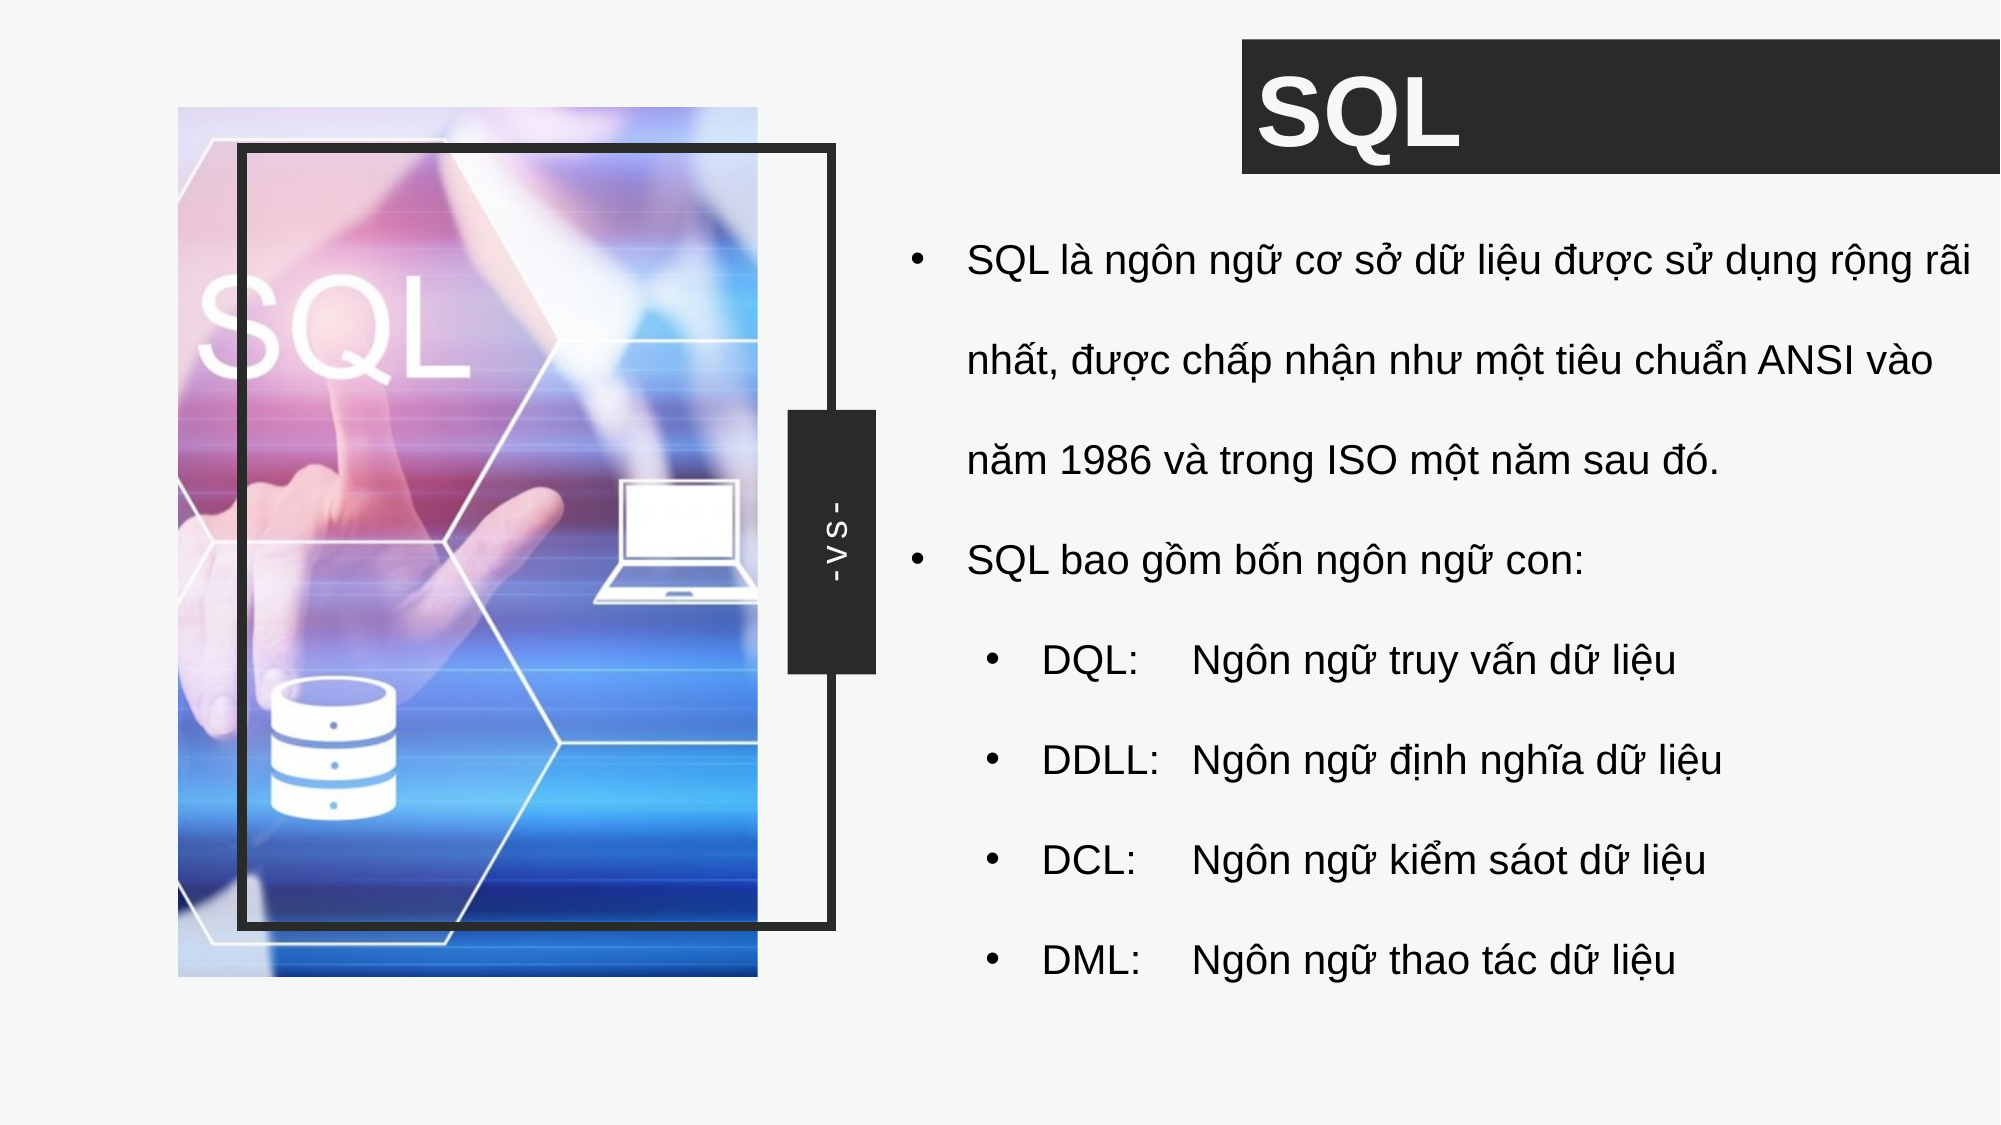

SQL

SQL là ngôn ngữ cơ sở dữ liệu được sử dụng rộng rãi nhất, được chấp nhận như một tiêu chuẩn ANSI vào năm 1986 và trong ISO một năm sau đó.
SQL bao gồm bốn ngôn ngữ con:
DQL: 	Ngôn ngữ truy vấn dữ liệu
DDLL: 	Ngôn ngữ định nghĩa dữ liệu
DCL: 	Ngôn ngữ kiểm sáot dữ liệu
DML: 	Ngôn ngữ thao tác dữ liệu
-vs-